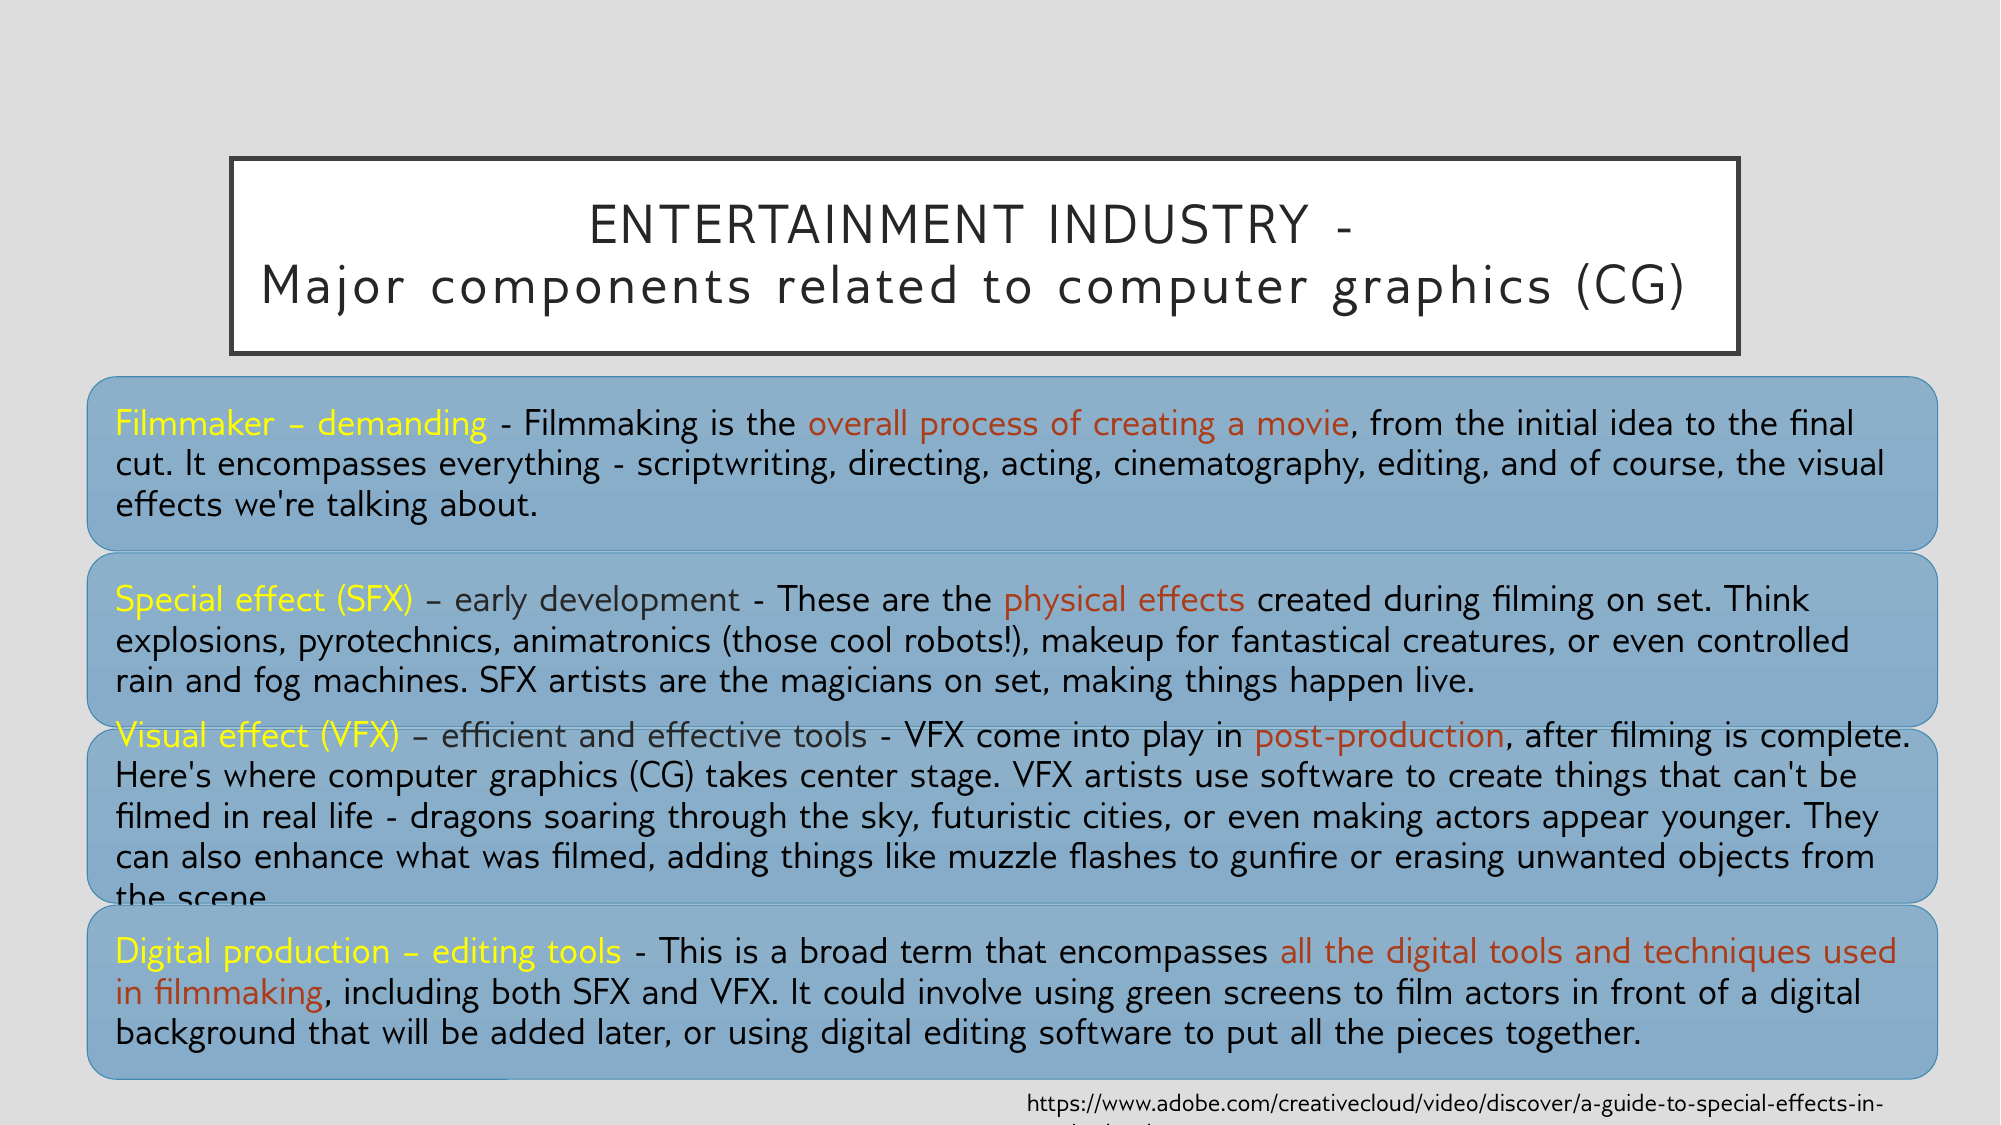

# Entertainment industry - Major components related to computer graphics (CG)
Filmmaker – demanding - Filmmaking is the overall process of creating a movie, from the initial idea to the final cut. It encompasses everything - scriptwriting, directing, acting, cinematography, editing, and of course, the visual effects we're talking about.
Special effect (SFX) – early development - These are the physical effects created during filming on set. Think explosions, pyrotechnics, animatronics (those cool robots!), makeup for fantastical creatures, or even controlled rain and fog machines. SFX artists are the magicians on set, making things happen live.
Visual effect (VFX) – efficient and effective tools - VFX come into play in post-production, after filming is complete. Here's where computer graphics (CG) takes center stage. VFX artists use software to create things that can't be filmed in real life - dragons soaring through the sky, futuristic cities, or even making actors appear younger. They can also enhance what was filmed, adding things like muzzle flashes to gunfire or erasing unwanted objects from the scene.
Digital production – editing tools - This is a broad term that encompasses all the digital tools and techniques used in filmmaking, including both SFX and VFX. It could involve using green screens to film actors in front of a digital background that will be added later, or using digital editing software to put all the pieces together.
https://www.adobe.com/creativecloud/video/discover/a-guide-to-special-effects-in-movies.html